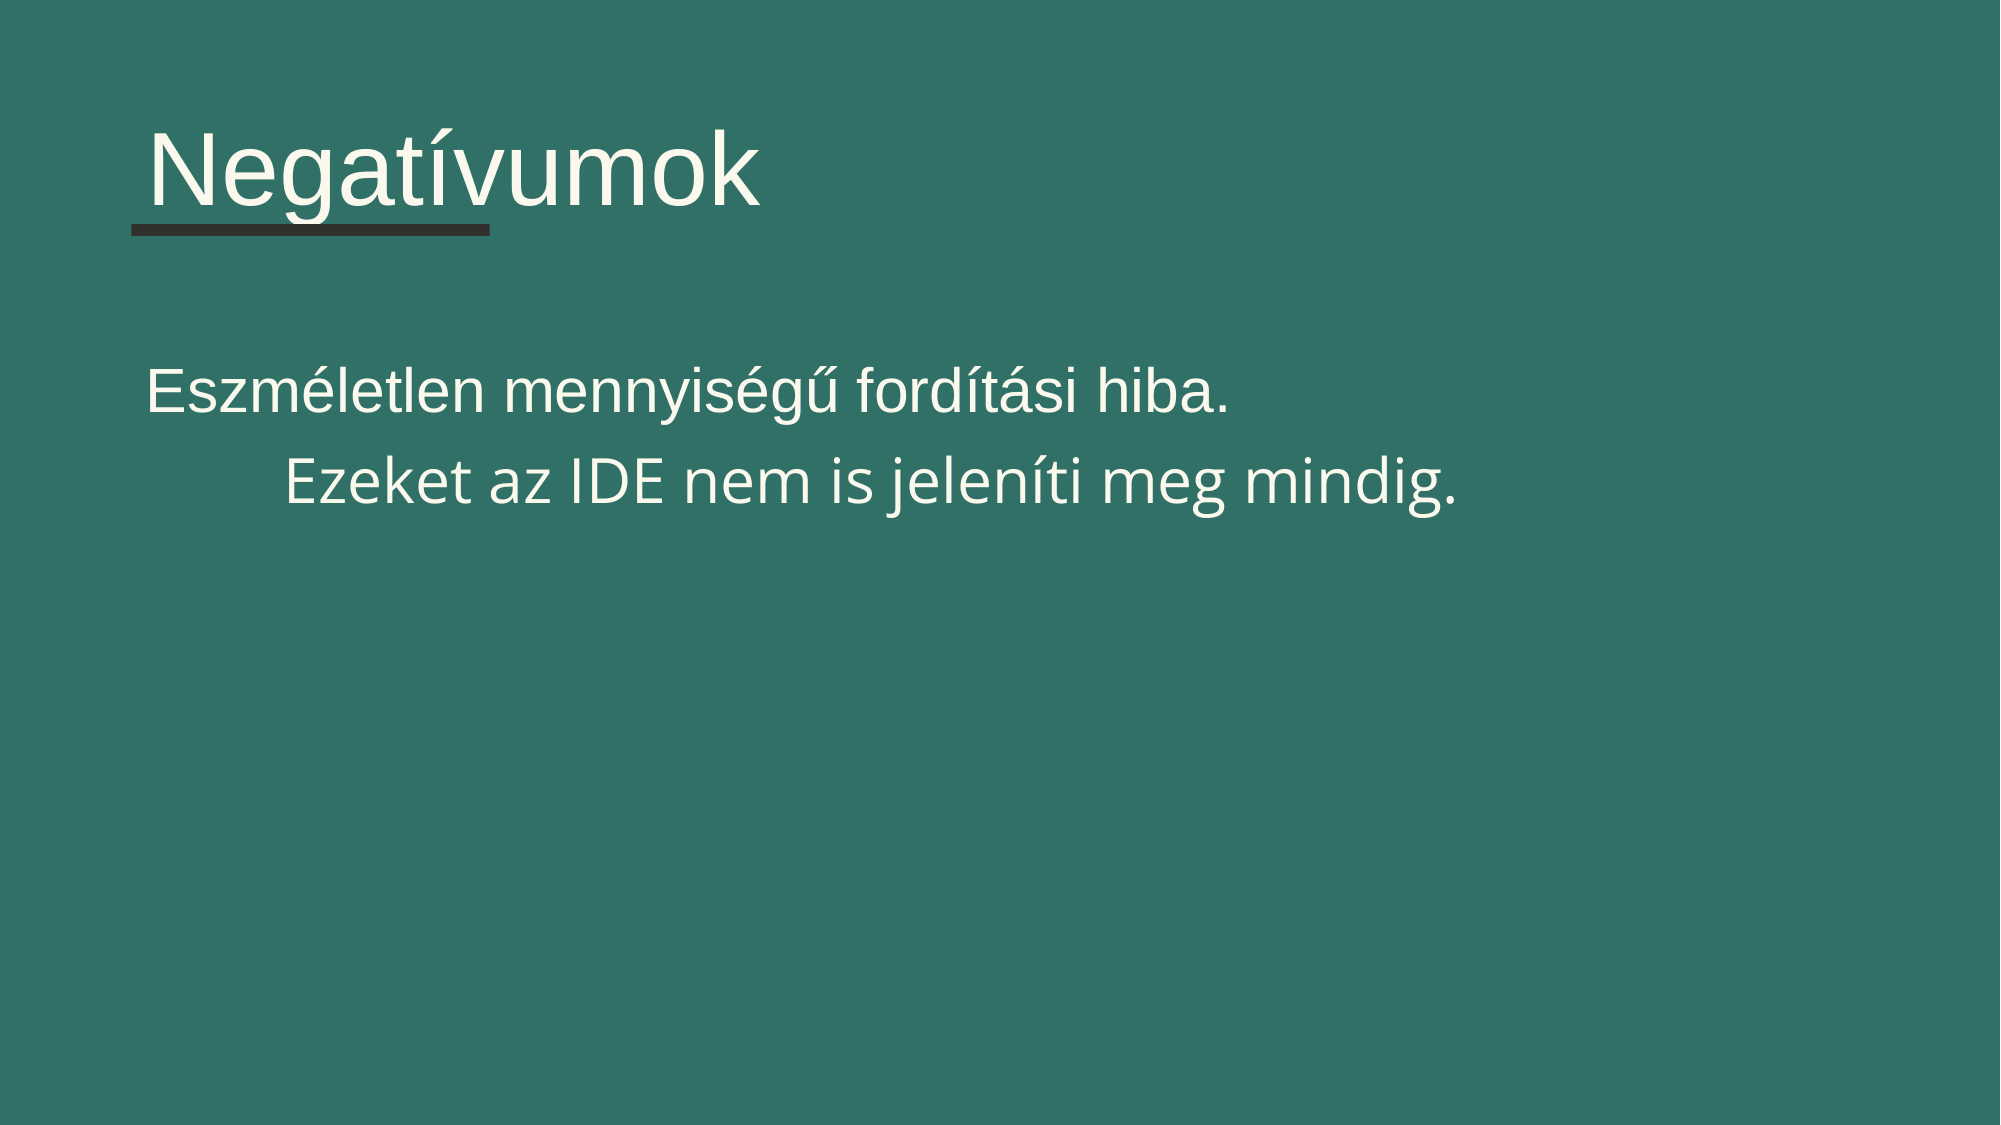

Negatívumok

Eszméletlen mennyiségű fordítási hiba.
Ezeket az IDE nem is jeleníti meg mindig.
Rejtsük el a tulajdonviszonyt egy megosztható típus mögé!